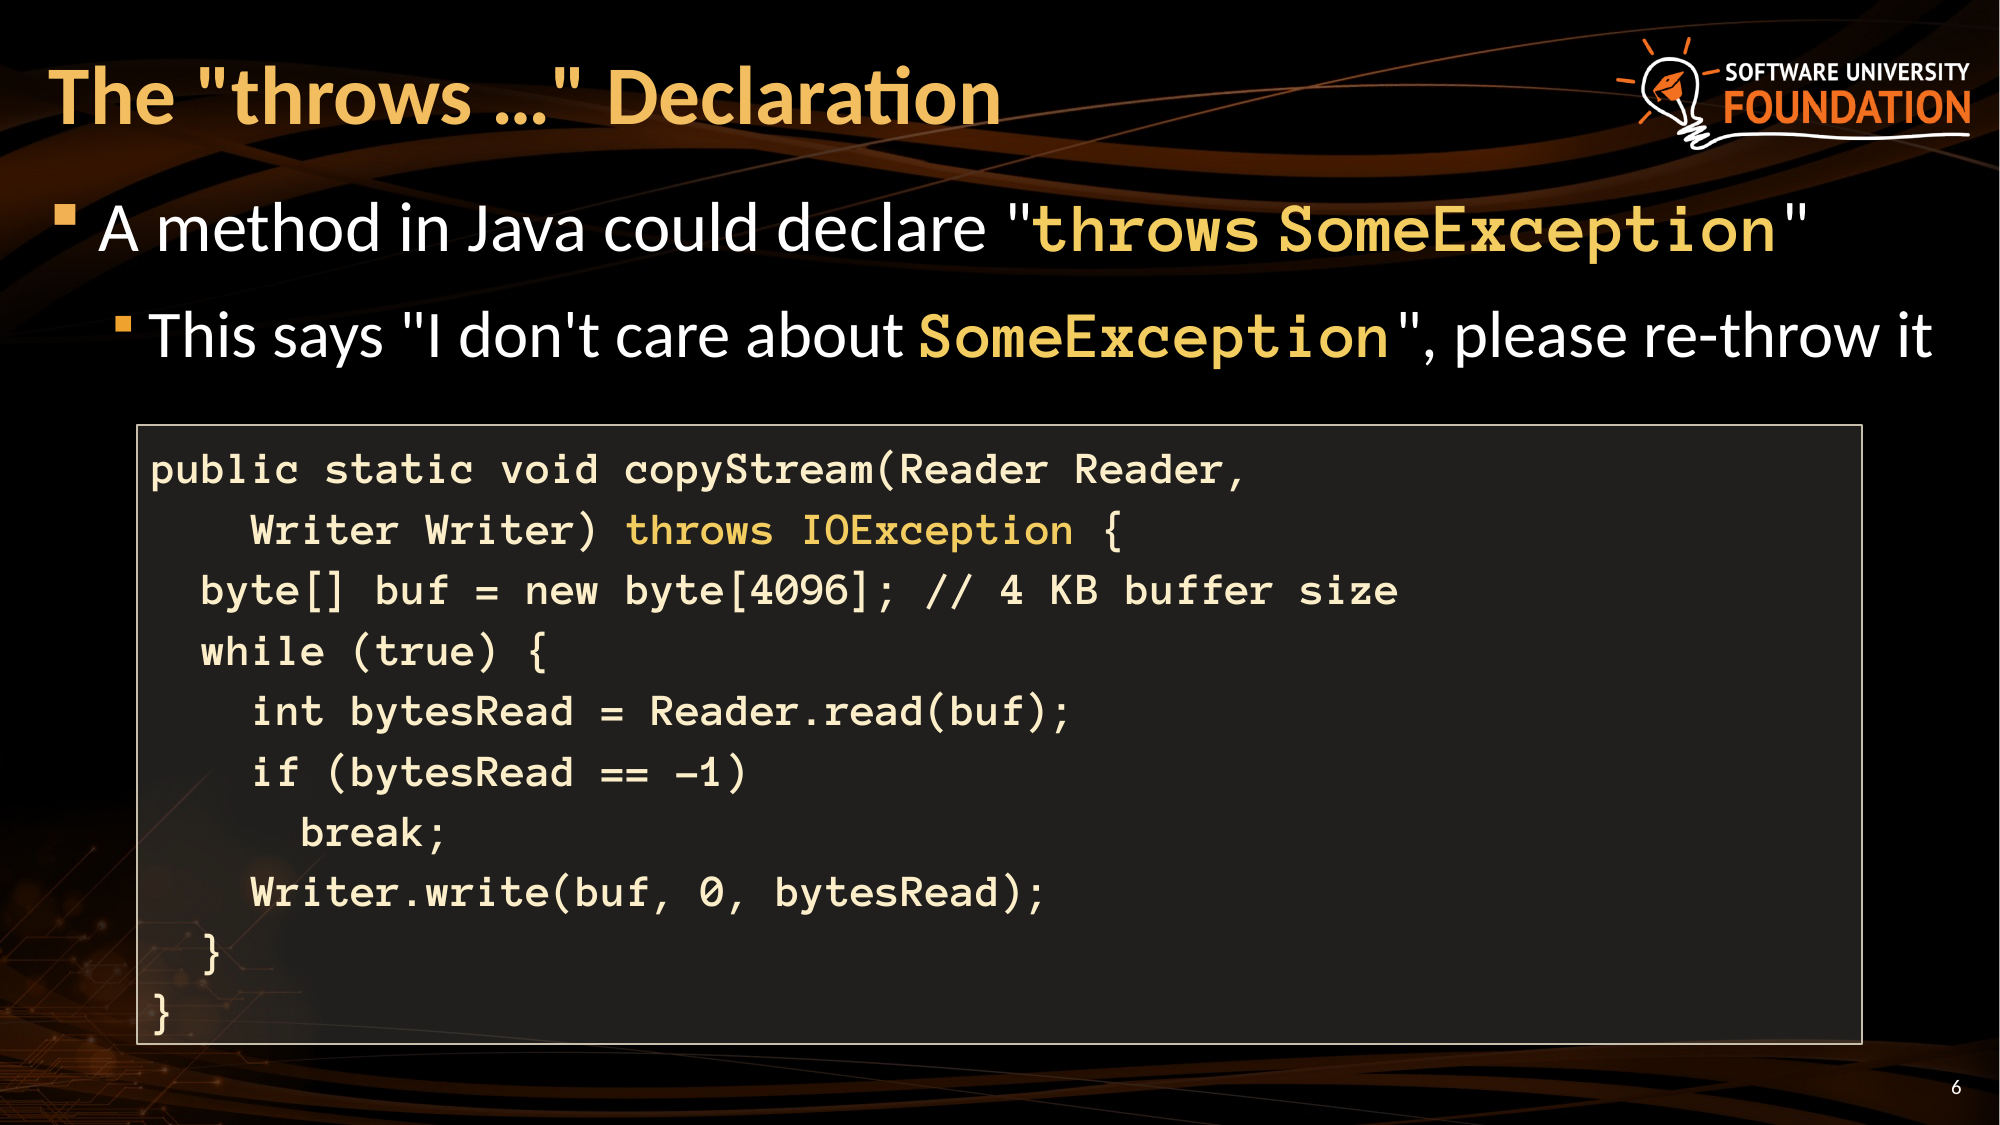

# The "throws …" Declaration
A method in Java could declare "throws SomeException"
This says "I don't care about SomeException", please re-throw it

public static void copyStream(Reader Reader,
    Writer Writer) throws IOException {
  byte[] buf = new byte[4096]; // 4 KB buffer size
  while (true) {
    int bytesRead = Reader.read(buf);
    if (bytesRead == -1)
      break;
    Writer.write(buf, 0, bytesRead);
  }
}
6